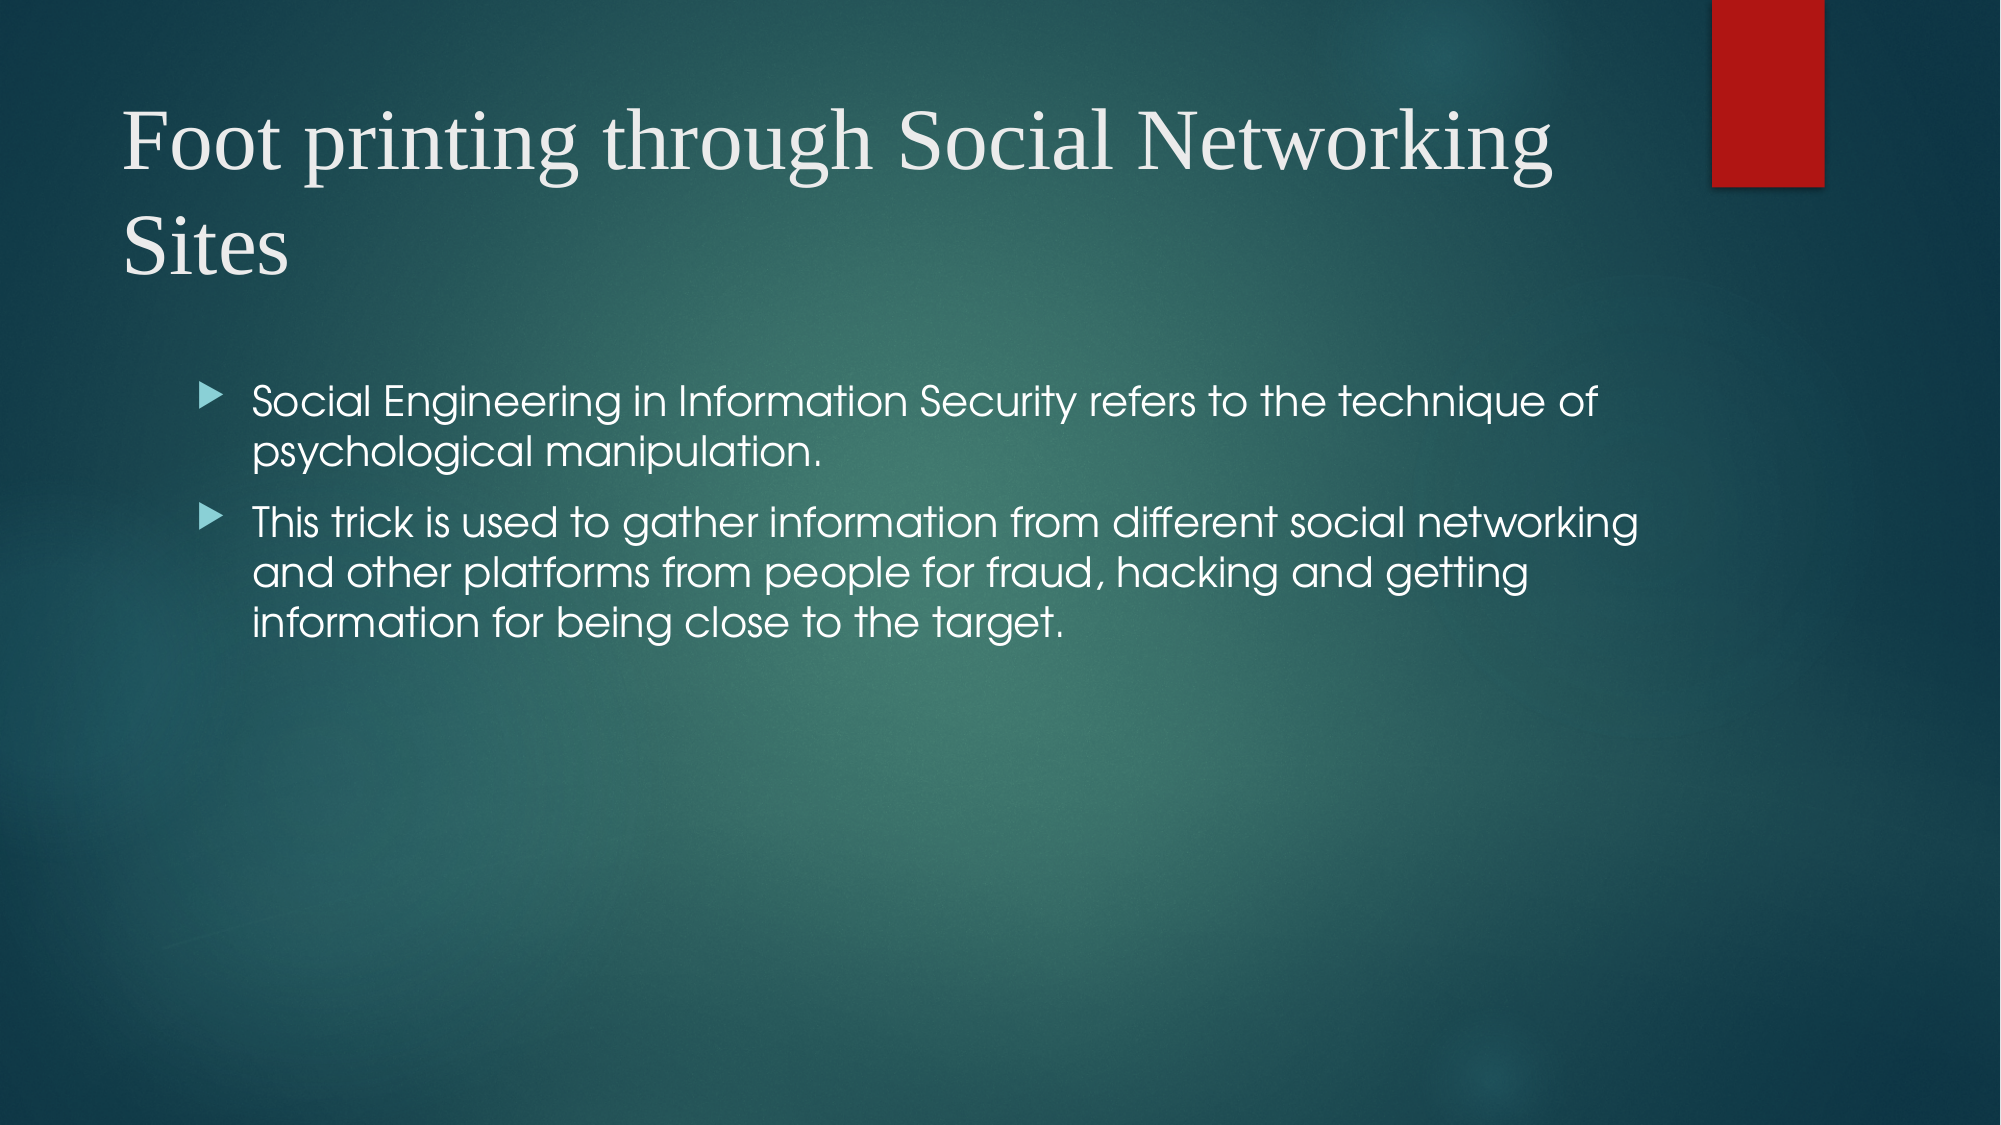

# Foot printing through Social Networking Sites
Social Engineering in Information Security refers to the technique of psychological manipulation.
This trick is used to gather information from different social networking and other platforms from people for fraud, hacking and getting information for being close to the target.